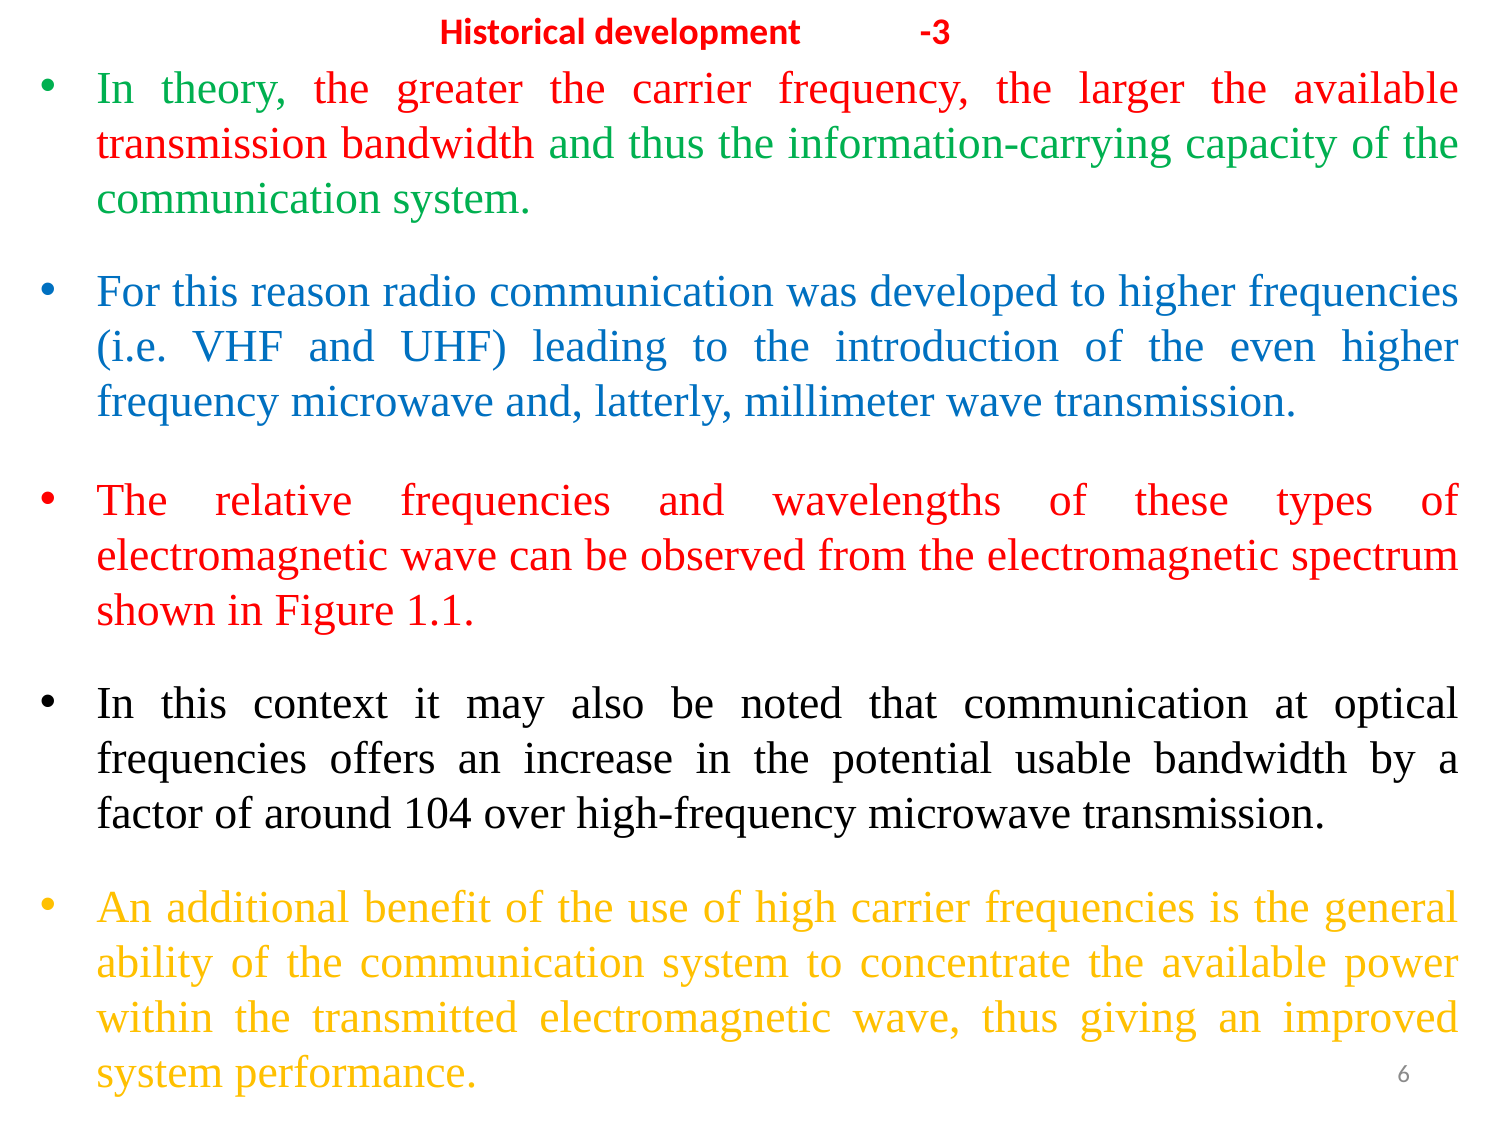

Historical development              -3
In theory, the greater the carrier frequency, the larger the available transmission bandwidth and thus the information-carrying capacity of the communication system.

For this reason radio communication was developed to higher frequencies (i.e. VHF and UHF) leading to the introduction of the even higher frequency microwave and, latterly, millimeter wave transmission.

The relative frequencies and wavelengths of these types of electromagnetic wave can be observed from the electromagnetic spectrum shown in Figure 1.1.

In this context it may also be noted that communication at optical frequencies offers an increase in the potential usable bandwidth by a factor of around 104 over high-frequency microwave transmission.

An additional benefit of the use of high carrier frequencies is the general ability of the communication system to concentrate the available power within the transmitted electromagnetic wave, thus giving an improved system performance.
6